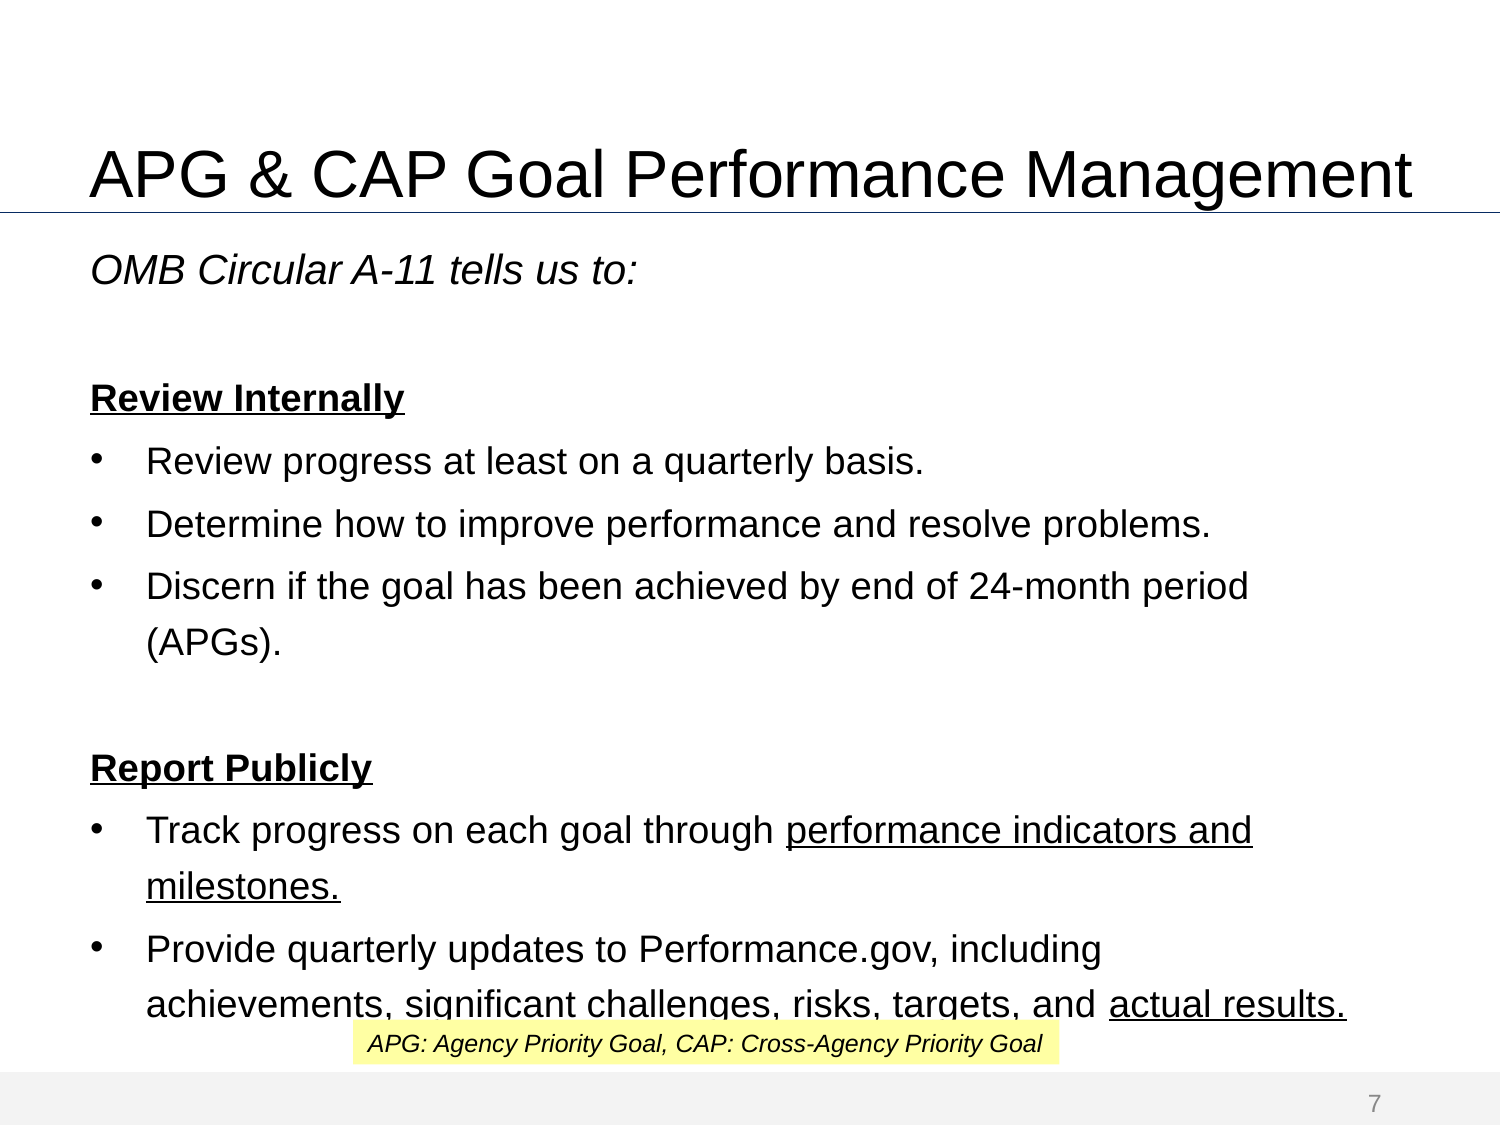

APG & CAP Goal Performance Management
OMB Circular A-11 tells us to:

Review Internally
Review progress at least on a quarterly basis.
Determine how to improve performance and resolve problems.
Discern if the goal has been achieved by end of 24-month period (APGs).

Report Publicly
Track progress on each goal through performance indicators and milestones.
Provide quarterly updates to Performance.gov, including achievements, significant challenges, risks, targets, and actual results.
APG: Agency Priority Goal, CAP: Cross-Agency Priority Goal
7